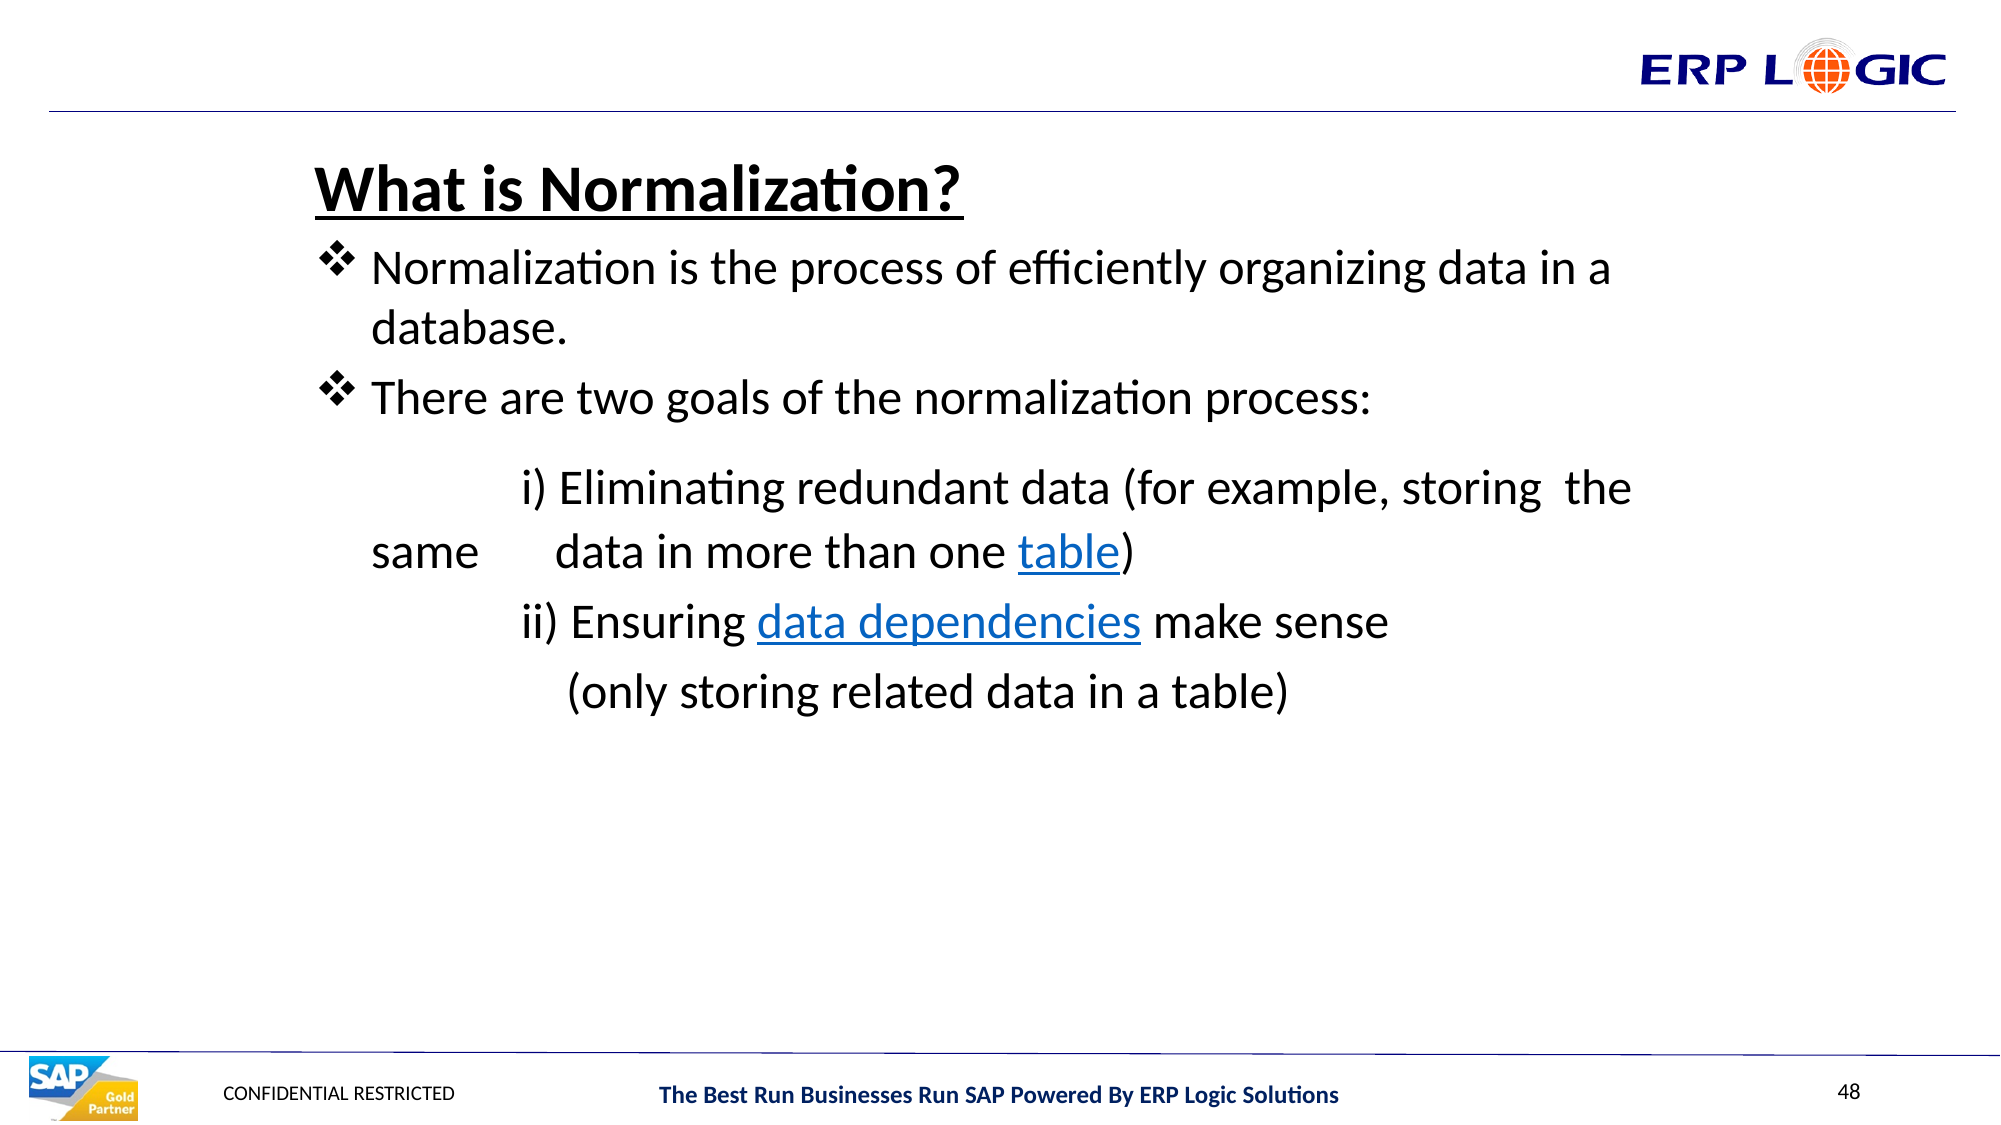

#
What is Normalization?
Normalization is the process of efficiently organizing data in a database.
There are two goals of the normalization process:
		i) Eliminating redundant data (for example, storing  the  same 	   data in more than one table)
		ii) Ensuring data dependencies make sense
		    (only storing related data in a table)